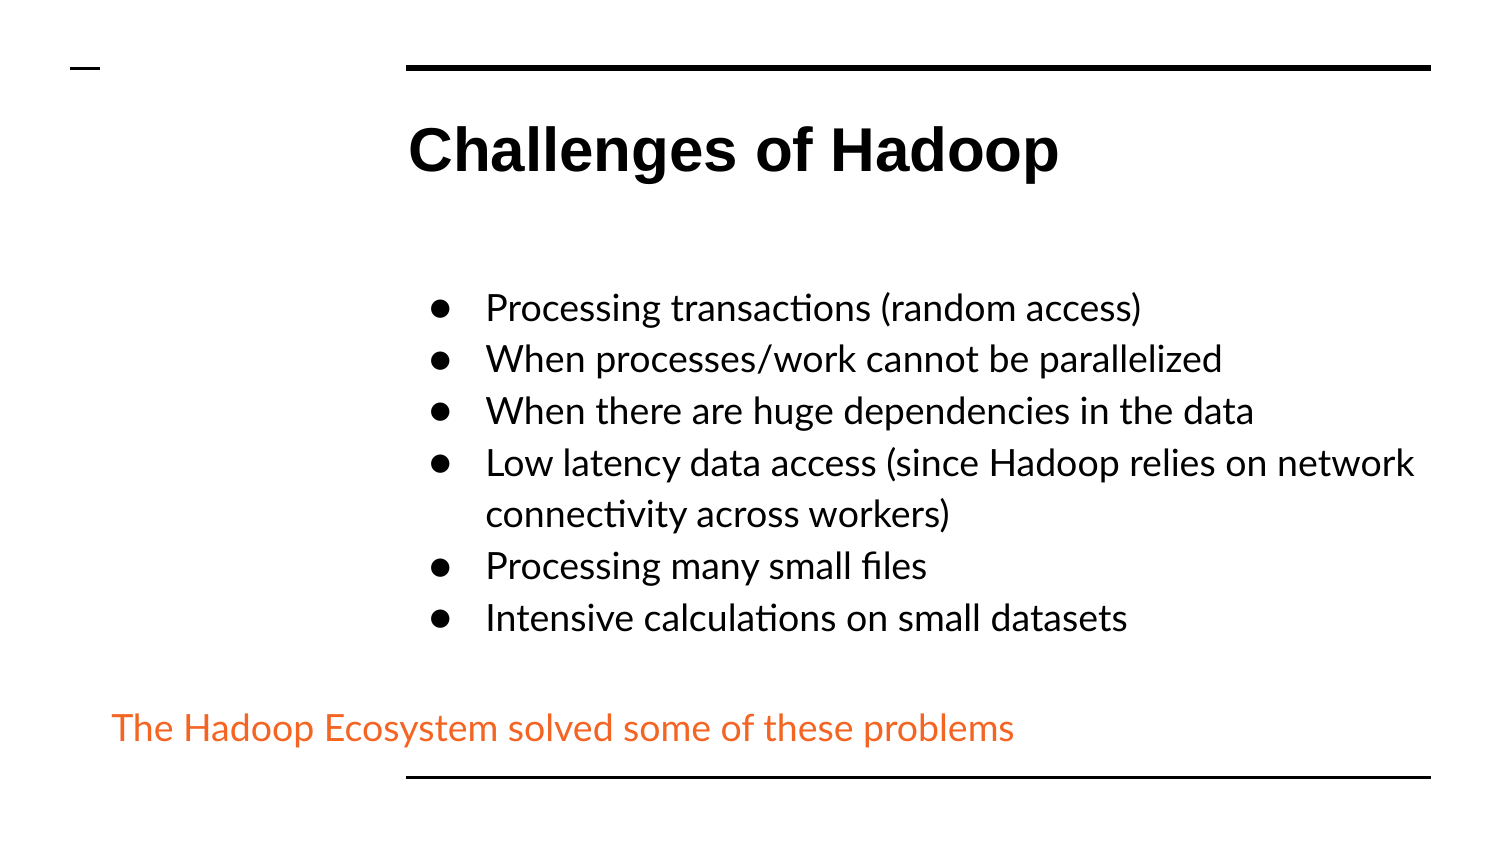

# Challenges of Hadoop
Processing transactions (random access)
When processes/work cannot be parallelized
When there are huge dependencies in the data
Low latency data access (since Hadoop relies on network connectivity across workers)
Processing many small files
Intensive calculations on small datasets
The Hadoop Ecosystem solved some of these problems